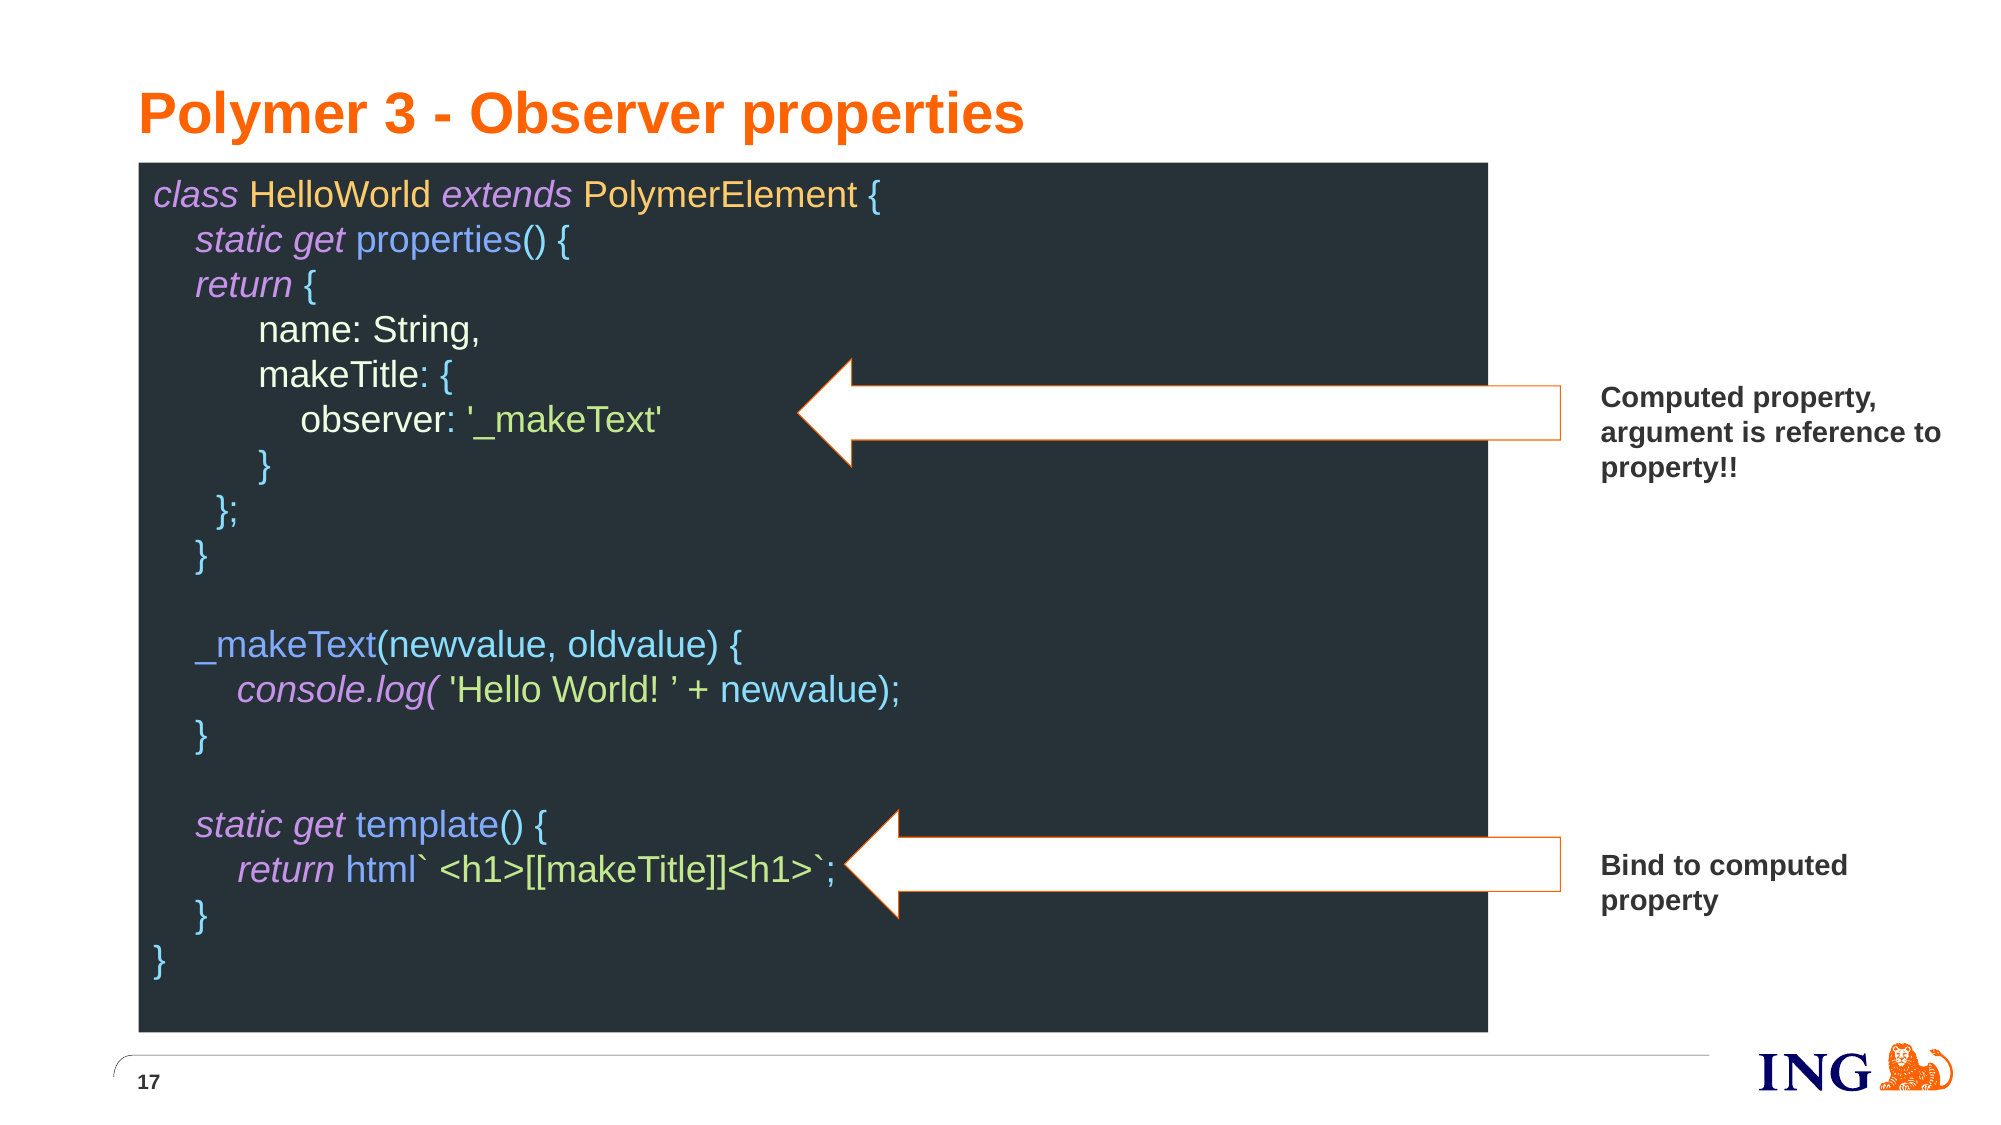

# Polymer 3 - Observer properties
class HelloWorld extends PolymerElement {
    static get properties() {
    return {
          name: String,
          makeTitle: {
              observer: '_makeText'
          }
      };
    }
    _makeText(newvalue, oldvalue) {
        console.log( 'Hello World! ’ + newvalue);
    }
    static get template() {
        return html` <h1>[[makeTitle]]<h1>`;
    }
}

Computed property, argument is reference to property!!

Bind to computed property
17